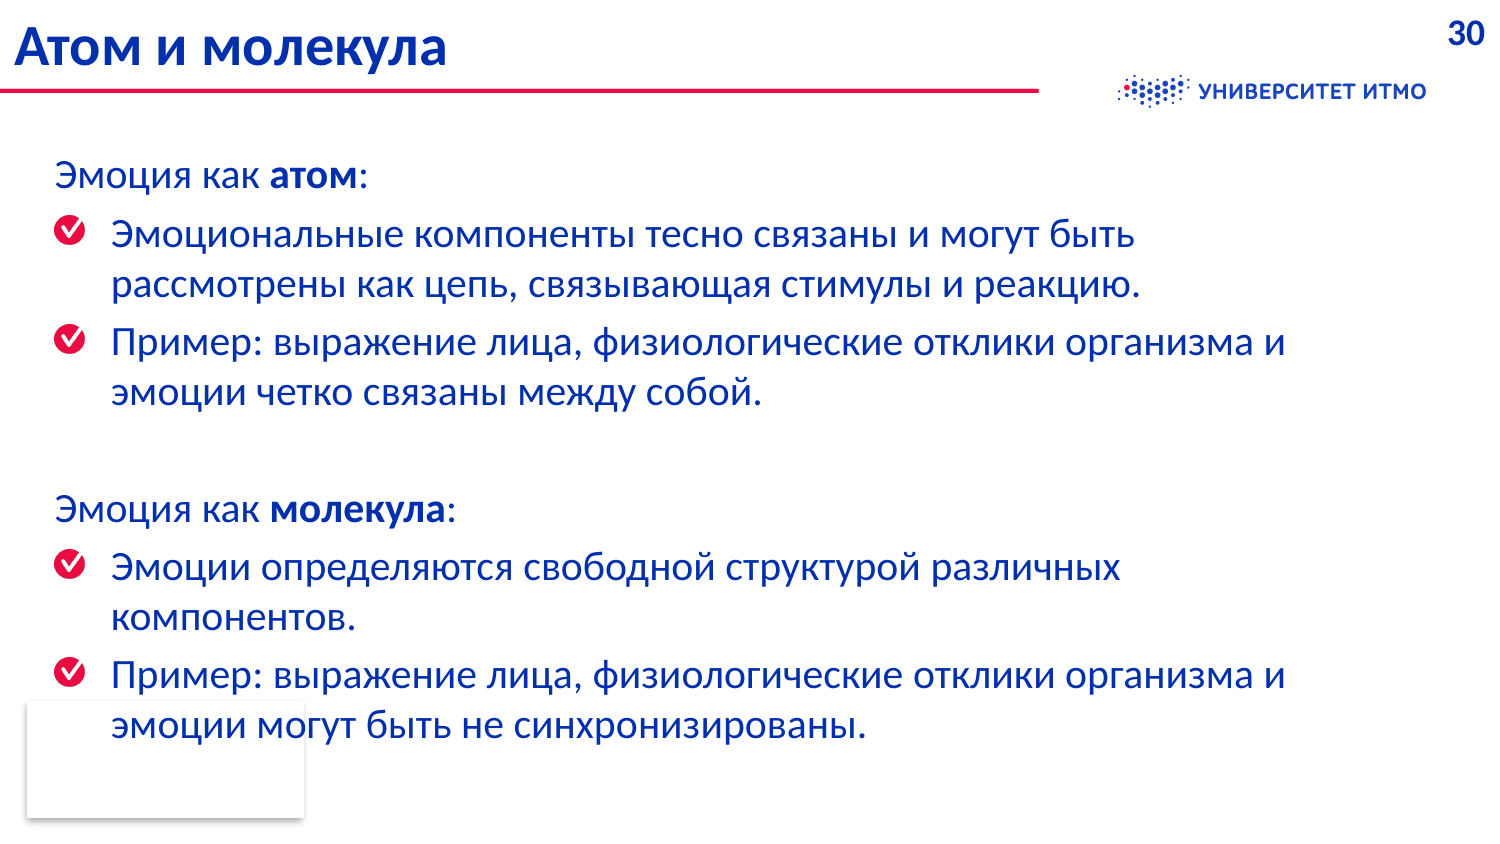

Атом и молекула
30
Эмоция как атом:
Эмоциональные компоненты тесно связаны и могут быть рассмотрены как цепь, связывающая стимулы и реакцию.
Пример: выражение лица, физиологические отклики организма и эмоции четко связаны между собой.

Эмоция как молекула:
Эмоции определяются свободной структурой различных компонентов.
Пример: выражение лица, физиологические отклики организма и эмоции могут быть не синхронизированы.